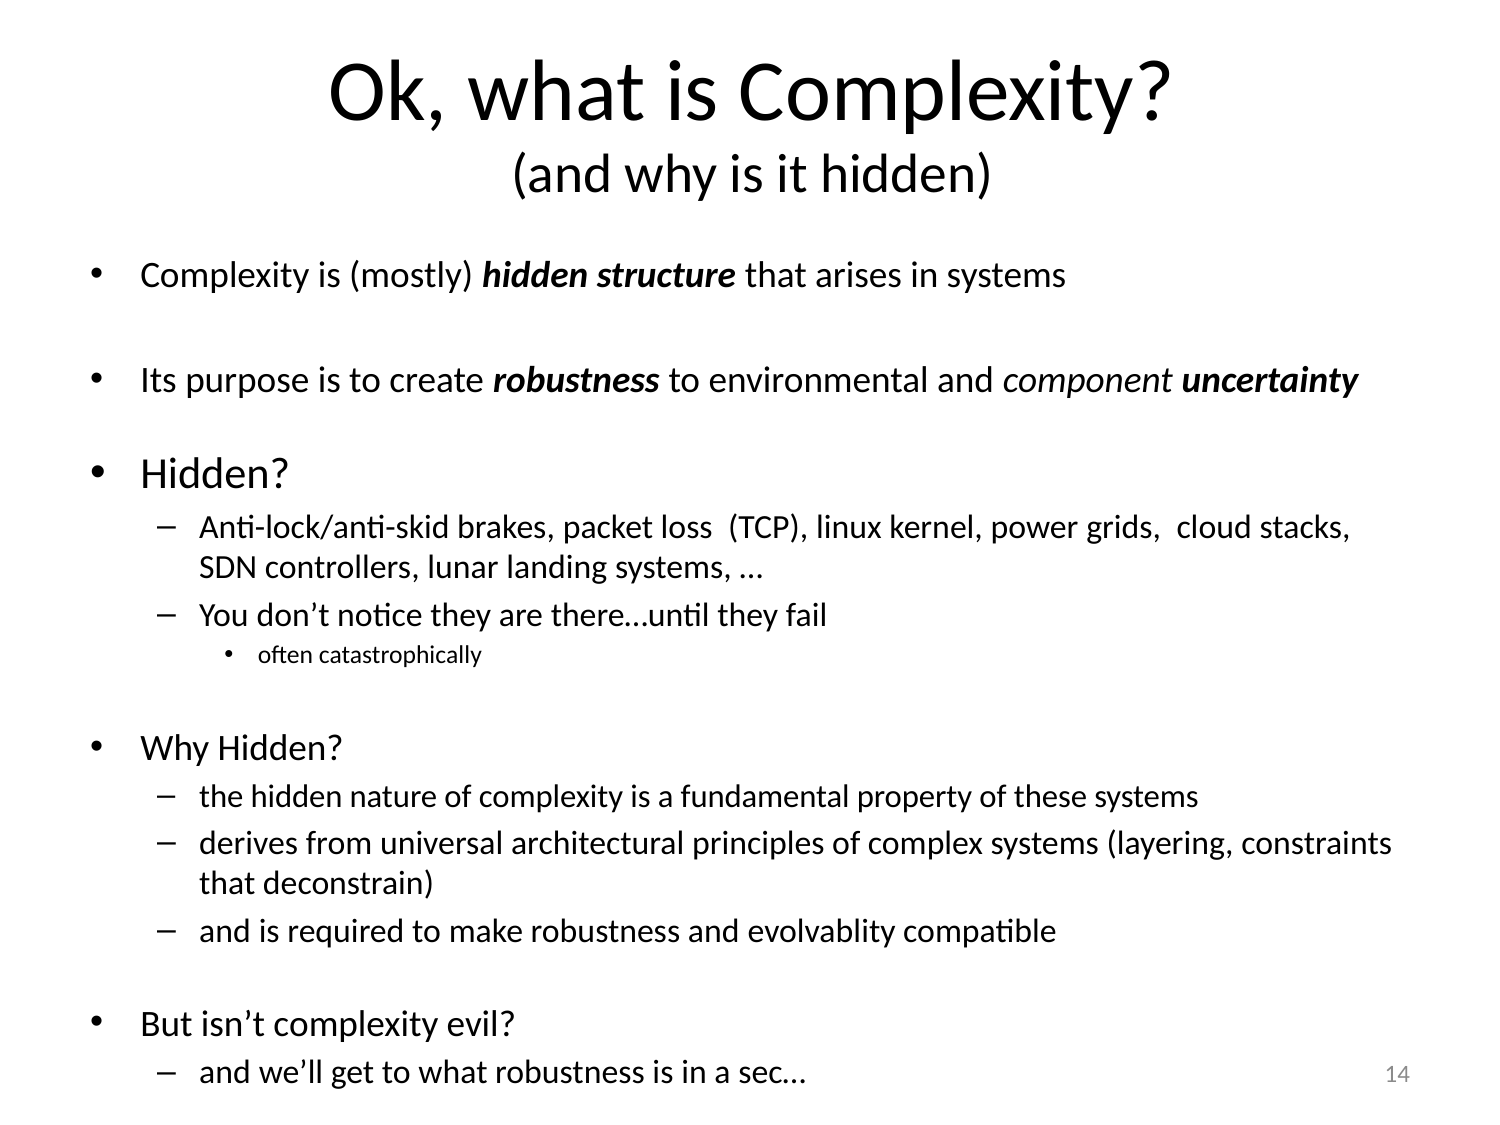

# Ok, what is Complexity? (and why is it hidden)
Complexity is (mostly) hidden structure that arises in systems

Its purpose is to create robustness to environmental and component uncertainty

Hidden?
Anti-lock/anti-skid brakes, packet loss  (TCP), linux kernel, power grids,  cloud stacks, SDN controllers, lunar landing systems, …
You don’t notice they are there…until they fail
often catastrophically

Why Hidden?
the hidden nature of complexity is a fundamental property of these systems
derives from universal architectural principles of complex systems (layering, constraints that deconstrain)
and is required to make robustness and evolvablity compatible

But isn’t complexity evil?
and we’ll get to what robustness is in a sec…

14